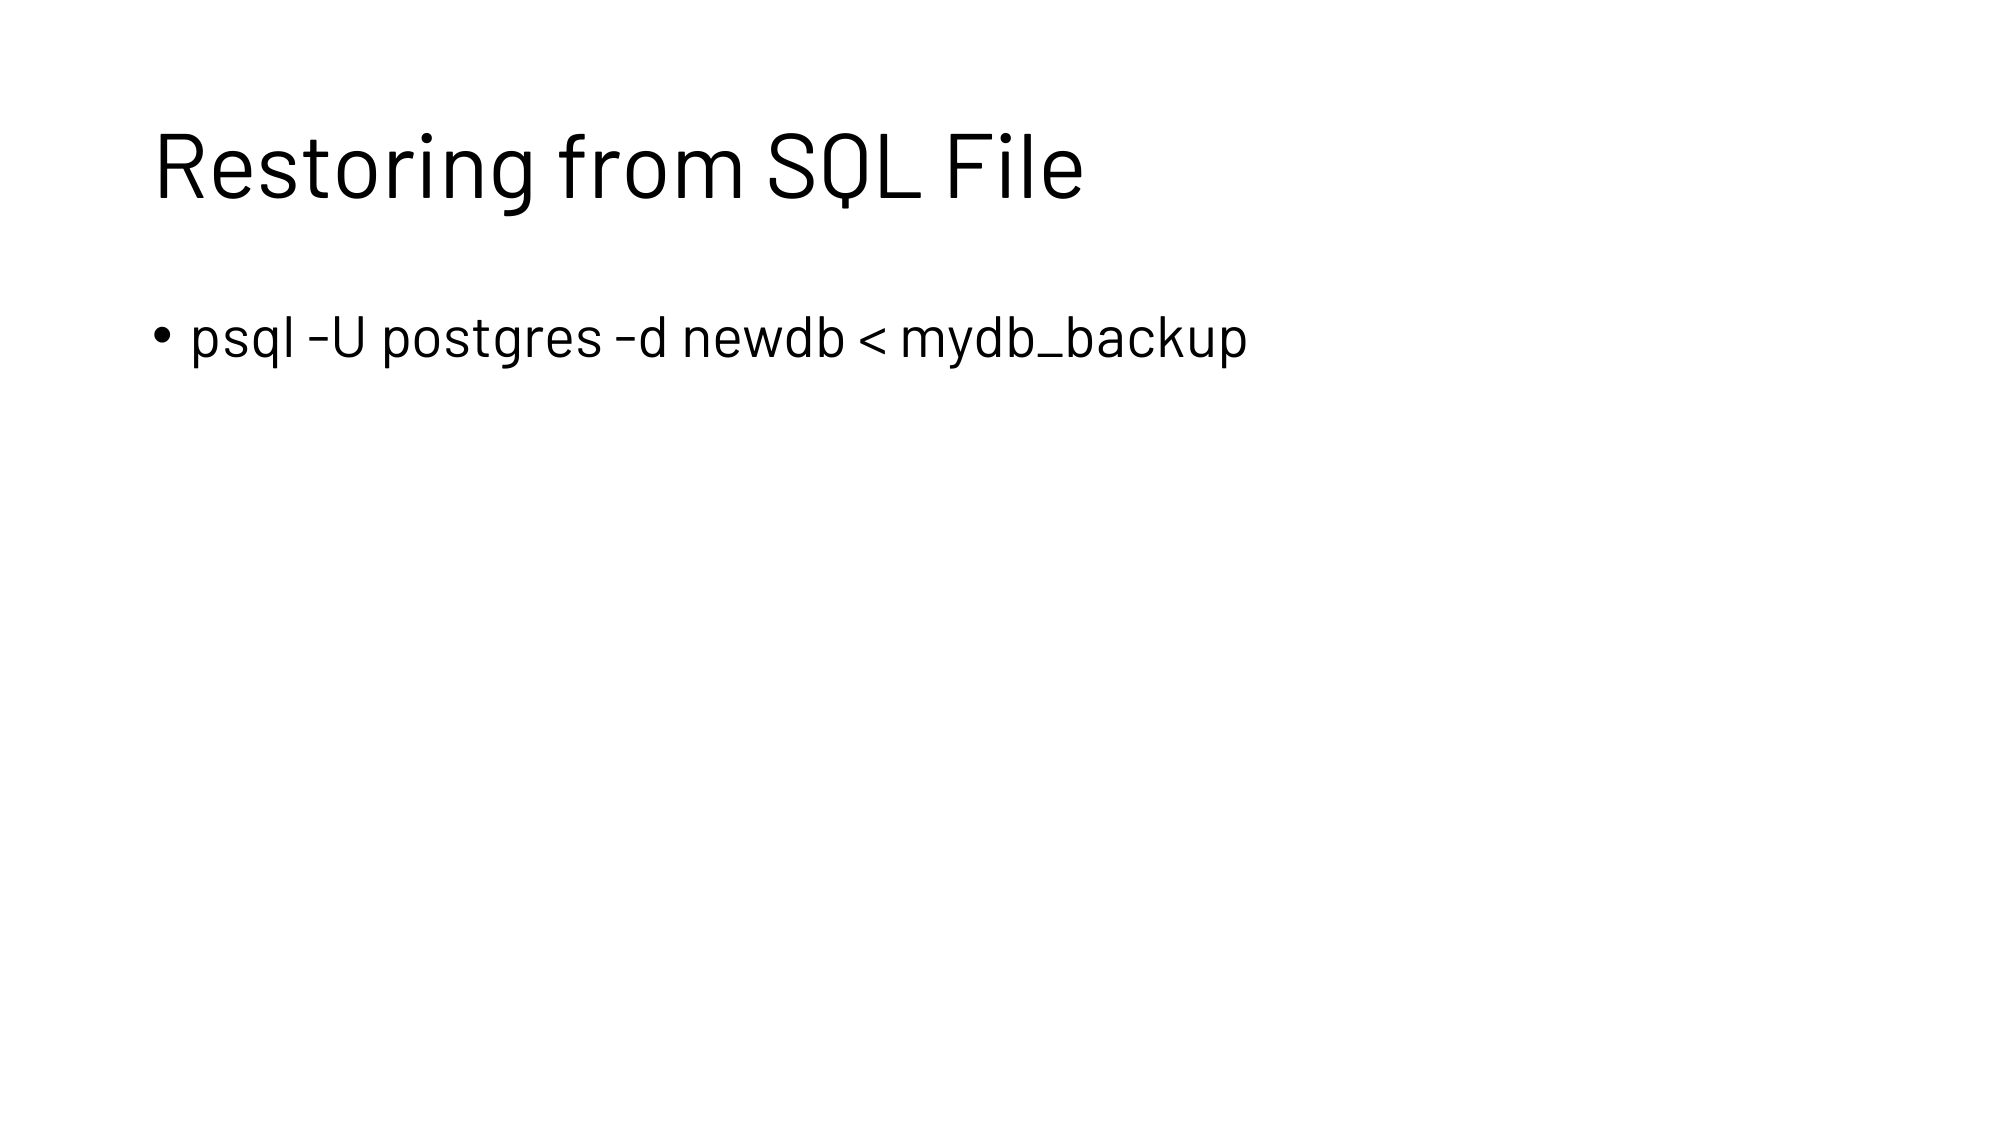

# Restoring from SQL File
psql -U postgres -d newdb < mydb_backup